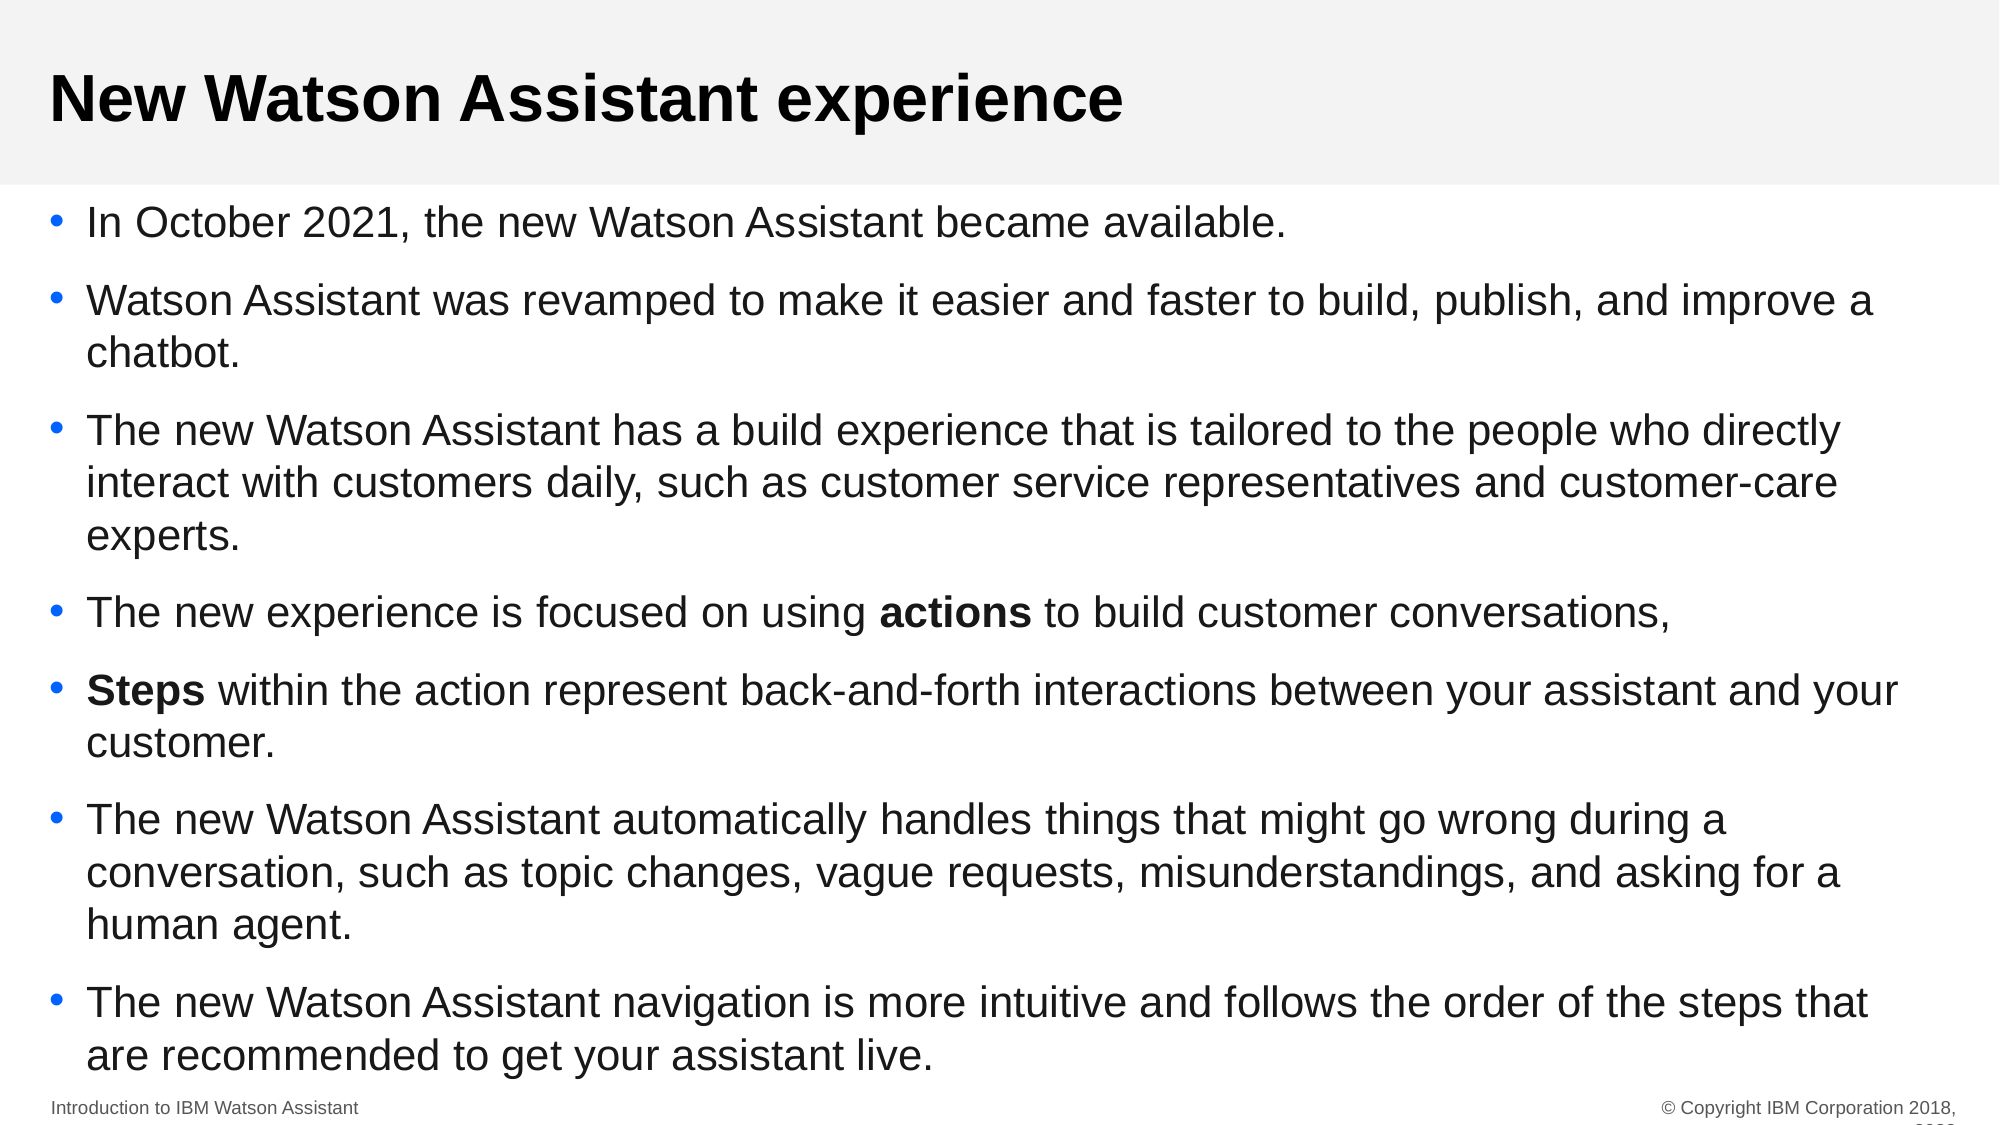

# New Watson Assistant experience
In October 2021, the new Watson Assistant became available.
Watson Assistant was revamped to make it easier and faster to build, publish, and improve a chatbot.
The new Watson Assistant has a build experience that is tailored to the people who directly interact with customers daily, such as customer service representatives and customer-care experts.
The new experience is focused on using actions to build customer conversations,
Steps within the action represent back-and-forth interactions between your assistant and your customer.
The new Watson Assistant automatically handles things that might go wrong during a conversation, such as topic changes, vague requests, misunderstandings, and asking for a human agent.
The new Watson Assistant navigation is more intuitive and follows the order of the steps that are recommended to get your assistant live.

© Copyright IBM Corporation 2018, 2022